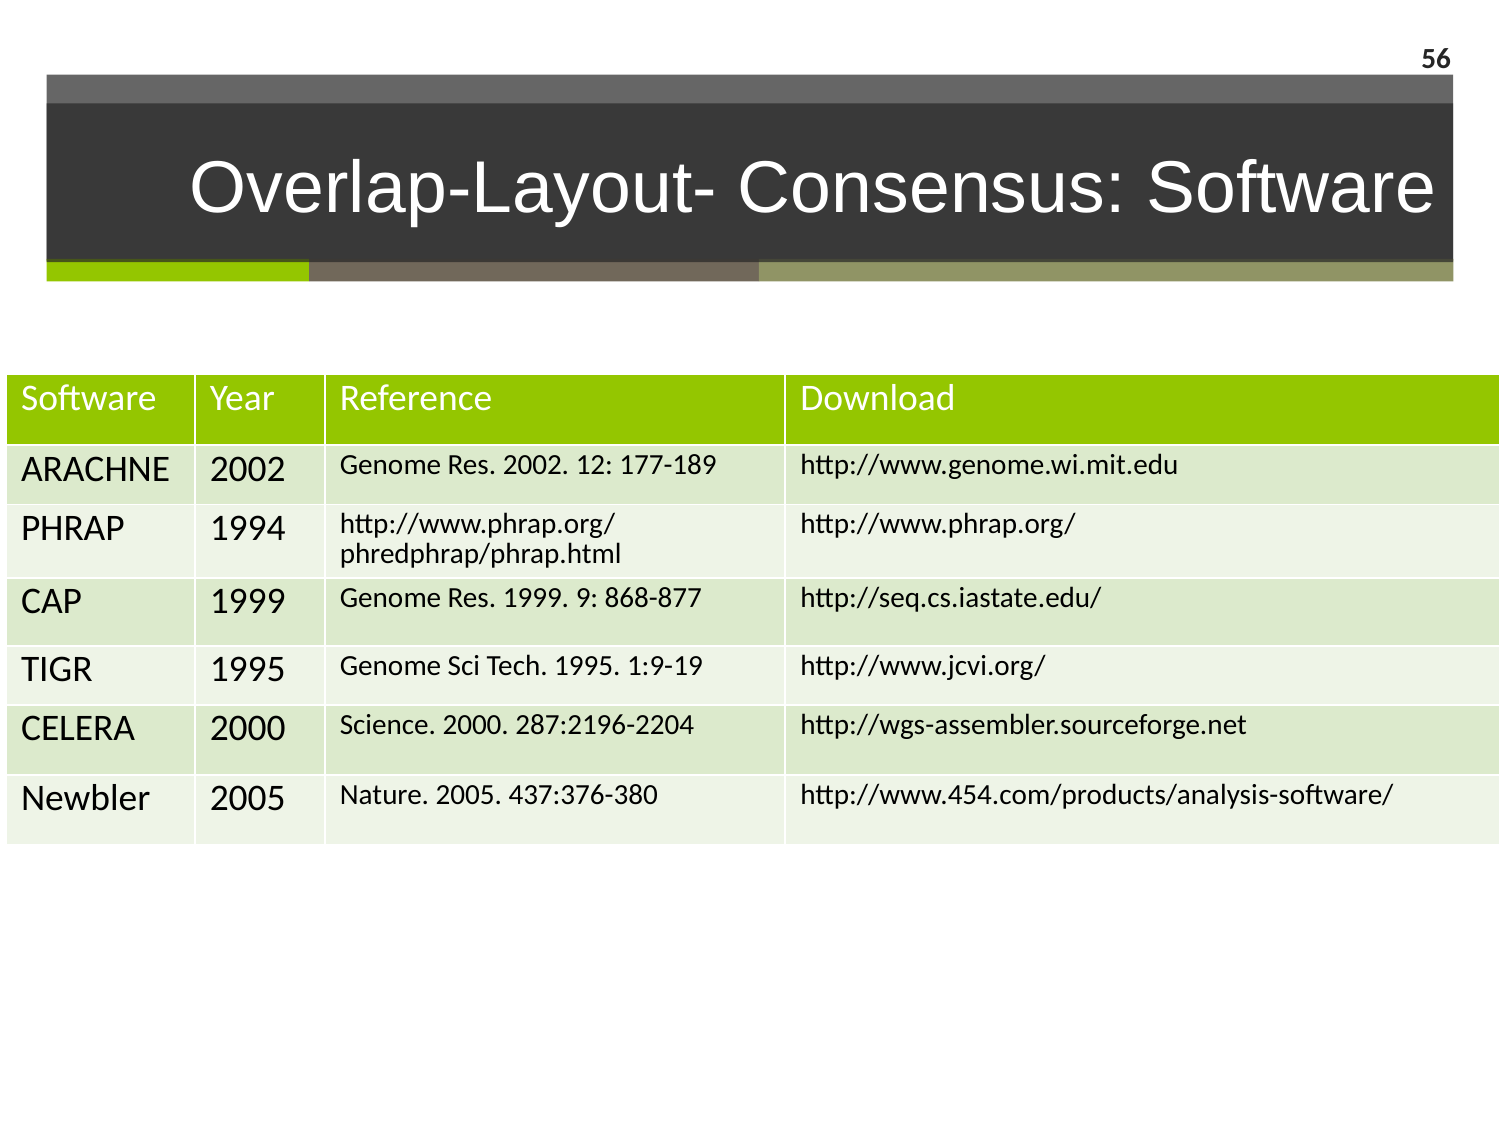

56
# Overlap-Layout- Consensus: Software
| Software | Year | Reference | Download |
| --- | --- | --- | --- |
| ARACHNE | 2002 | Genome Res. 2002. 12: 177-189 | http://www.genome.wi.mit.edu |
| PHRAP | 1994 | http://www.phrap.org/phredphrap/phrap.html | http://www.phrap.org/ |
| CAP | 1999 | Genome Res. 1999. 9: 868-877 | http://seq.cs.iastate.edu/ |
| TIGR | 1995 | Genome Sci Tech. 1995. 1:9-19 | http://www.jcvi.org/ |
| CELERA | 2000 | Science. 2000. 287:2196-2204 | http://wgs-assembler.sourceforge.net |
| Newbler | 2005 | Nature. 2005. 437:376-380 | http://www.454.com/products/analysis-software/ |